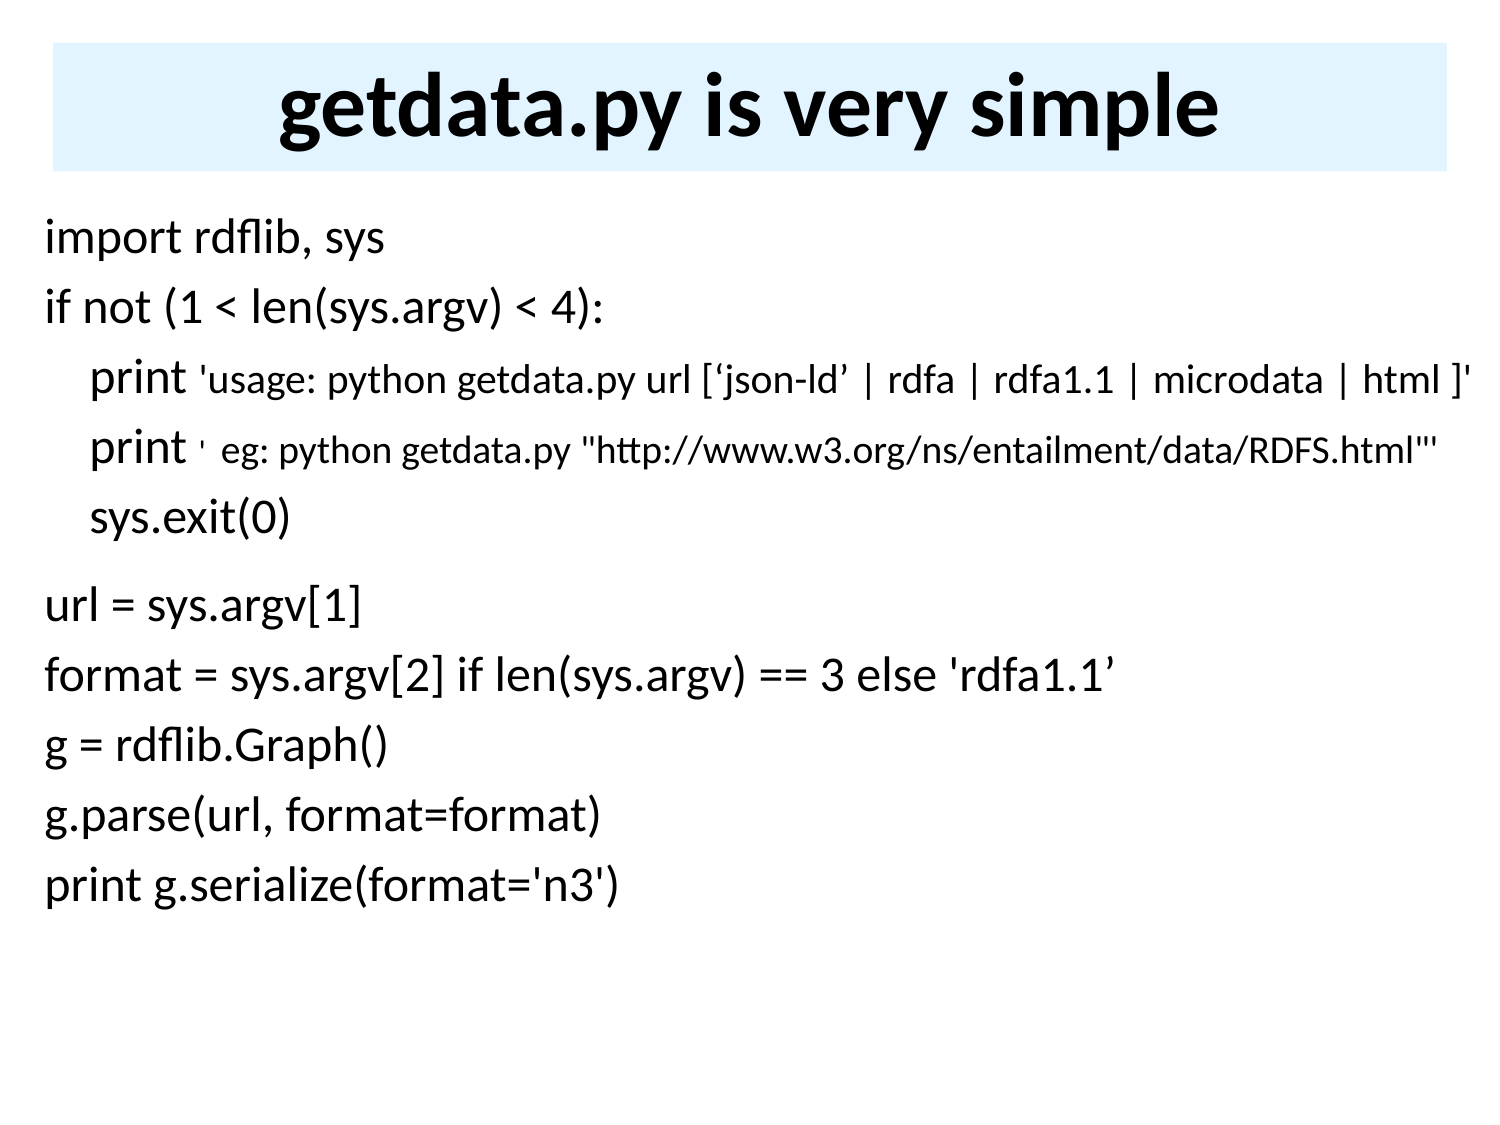

# getdata.py is very simple
import rdflib, sys
if not (1 < len(sys.argv) < 4):
    print 'usage: python getdata.py url [‘json-ld’ | rdfa | rdfa1.1 | microdata | html ]'
    print '  eg: python getdata.py "http://www.w3.org/ns/entailment/data/RDFS.html"'
    sys.exit(0)

url = sys.argv[1]
format = sys.argv[2] if len(sys.argv) == 3 else 'rdfa1.1’
g = rdflib.Graph()
g.parse(url, format=format)
print g.serialize(format='n3')